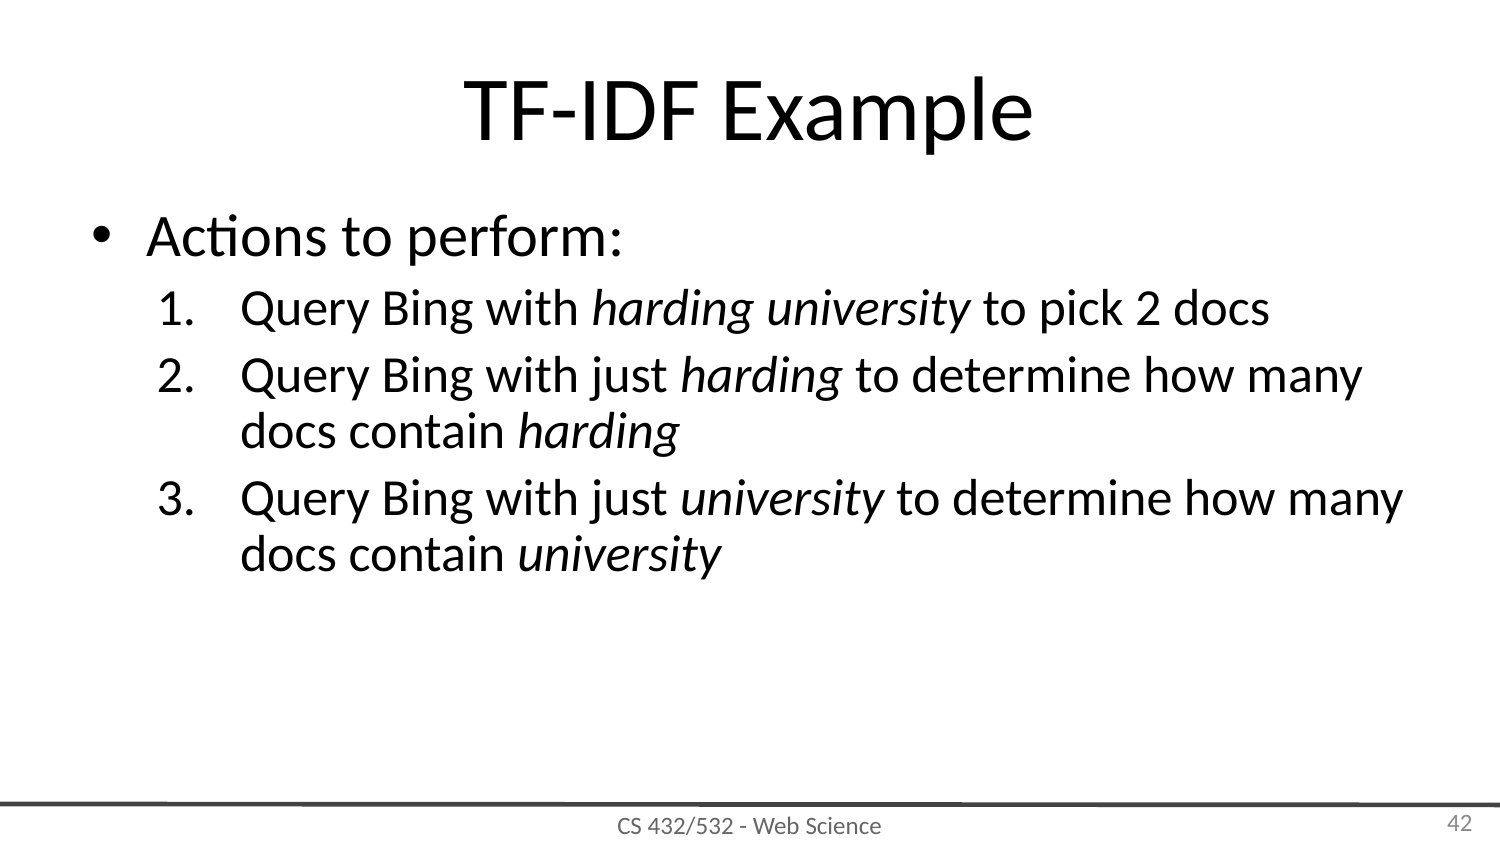

TF-IDF Example
Actions to perform:
Query Bing with harding university to pick 2 docs
Query Bing with just harding to determine how many docs contain harding
Query Bing with just university to determine how many docs contain university
42